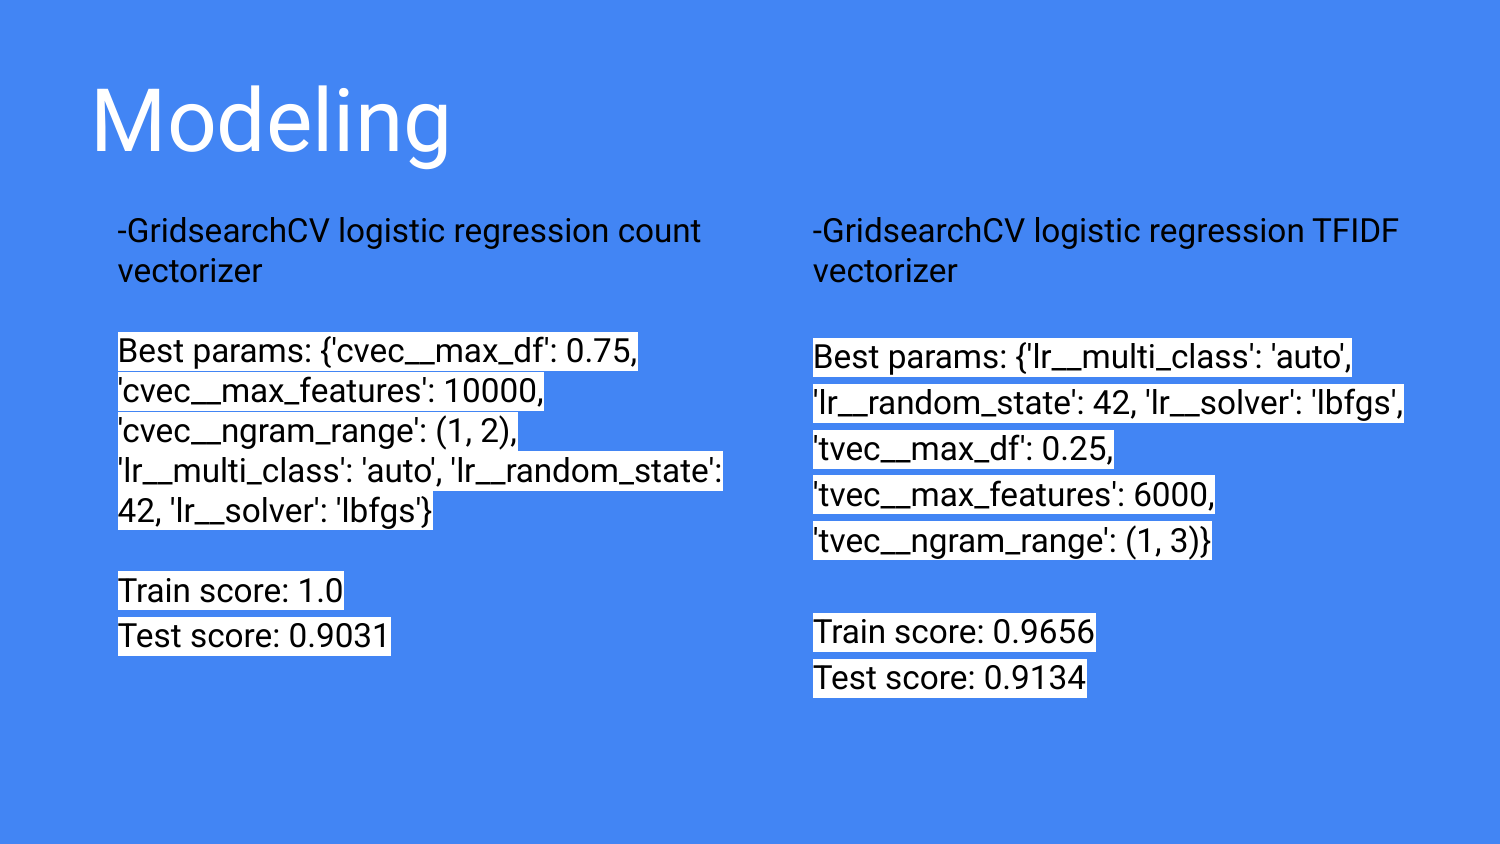

# Modeling
-GridsearchCV logistic regression count vectorizer

Best params: {'cvec__max_df': 0.75, 'cvec__max_features': 10000, 'cvec__ngram_range': (1, 2), 'lr__multi_class': 'auto', 'lr__random_state': 42, 'lr__solver': 'lbfgs'}

Train score: 1.0
Test score: 0.9031

-GridsearchCV logistic regression TFIDF vectorizer

Best params: {'lr__multi_class': 'auto', 'lr__random_state': 42, 'lr__solver': 'lbfgs', 'tvec__max_df': 0.25, 'tvec__max_features': 6000, 'tvec__ngram_range': (1, 3)}

Train score: 0.9656
Test score: 0.9134